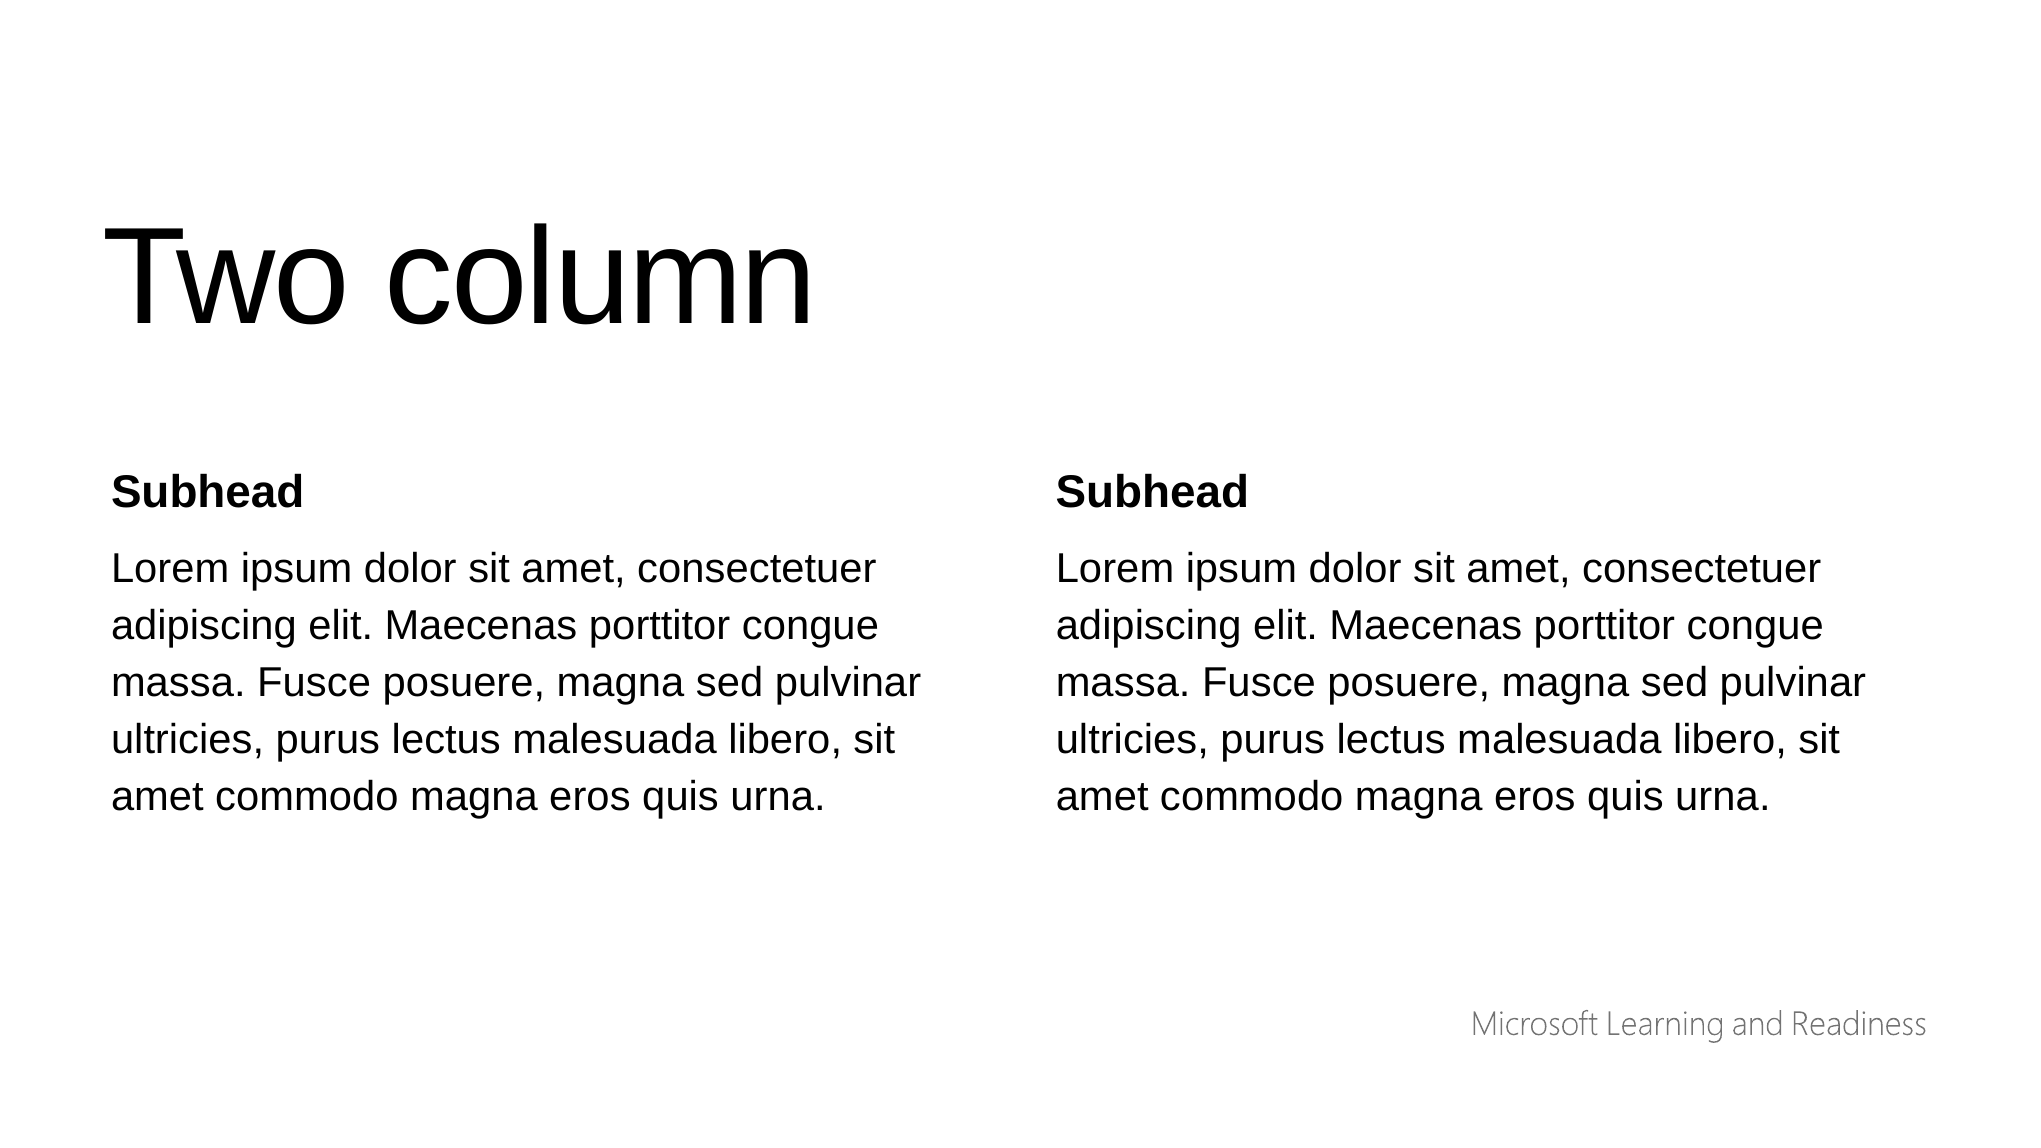

Two column
Subhead
Subhead
Lorem ipsum dolor sit amet, consectetuer
adipiscing elit. Maecenas porttitor congue
massa. Fusce posuere, magna sed pulvinar
ultricies, purus lectus malesuada libero, sit
amet commodo magna eros quis urna.

Lorem ipsum dolor sit amet, consectetuer
adipiscing elit. Maecenas porttitor congue
massa. Fusce posuere, magna sed pulvinar
ultricies, purus lectus malesuada libero, sit
amet commodo magna eros quis urna.